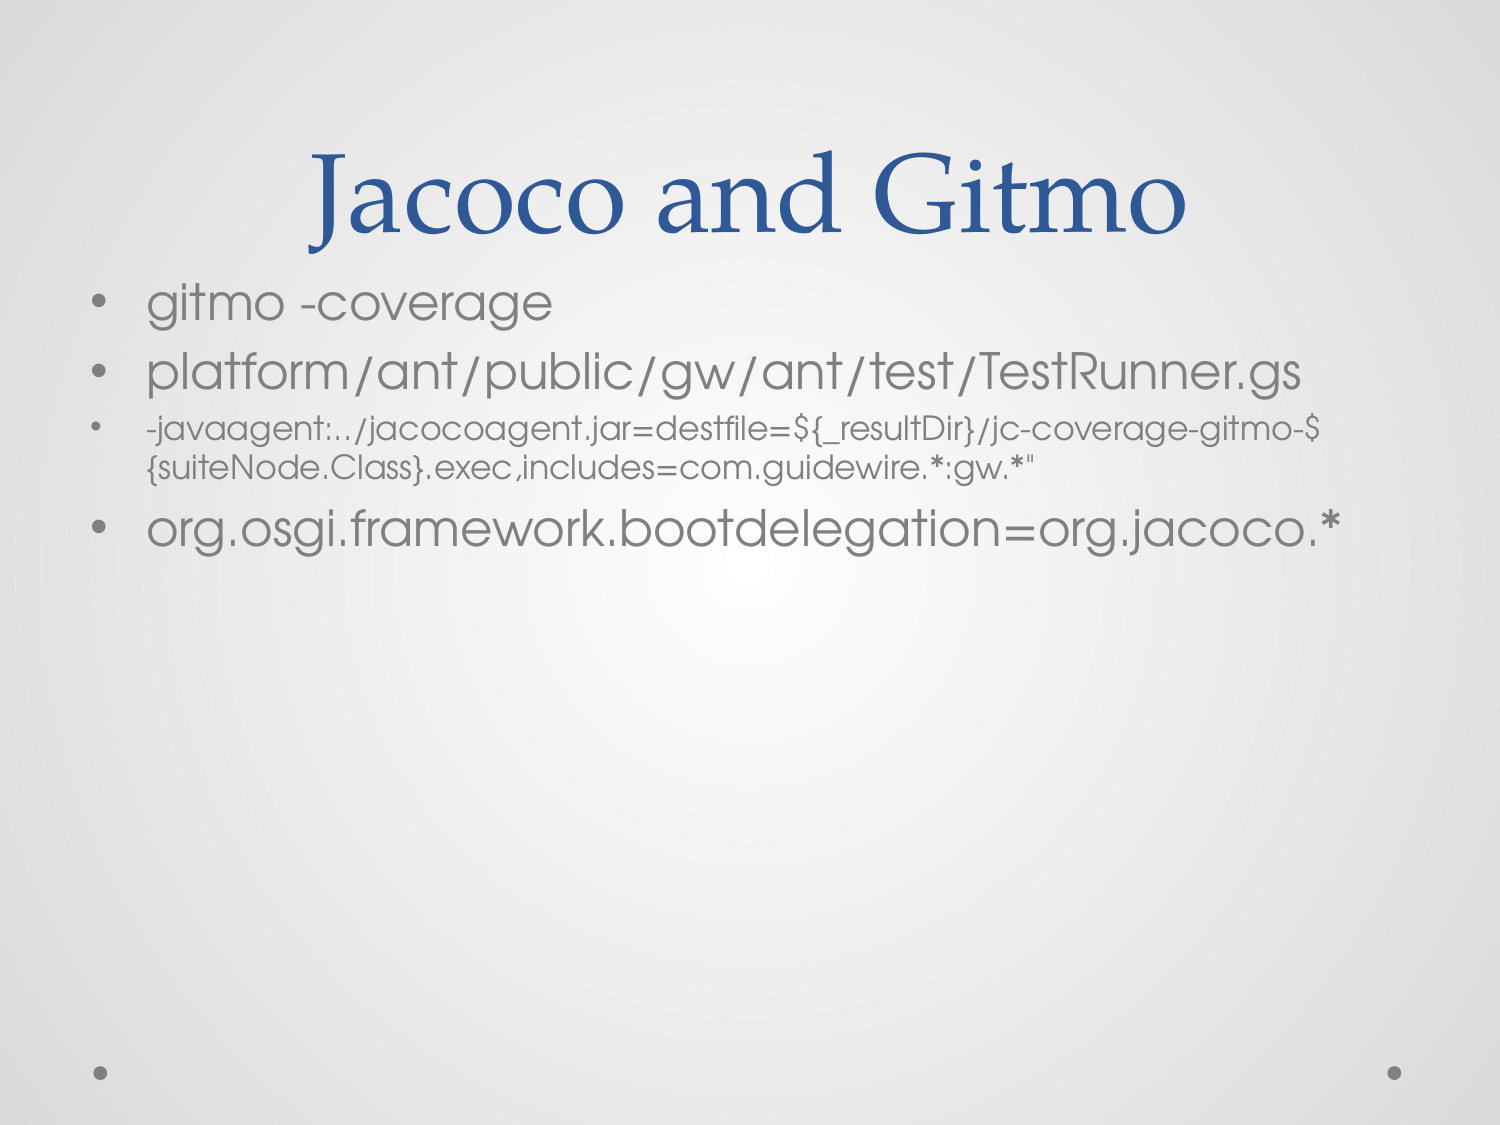

# Jacoco and Gitmo
gitmo -coverage
platform/ant/public/gw/ant/test/TestRunner.gs
-javaagent:../jacocoagent.jar=destfile=${_resultDir}/jc-coverage-gitmo-${suiteNode.Class}.exec,includes=com.guidewire.*:gw.*"
org.osgi.framework.bootdelegation=org.jacoco.*